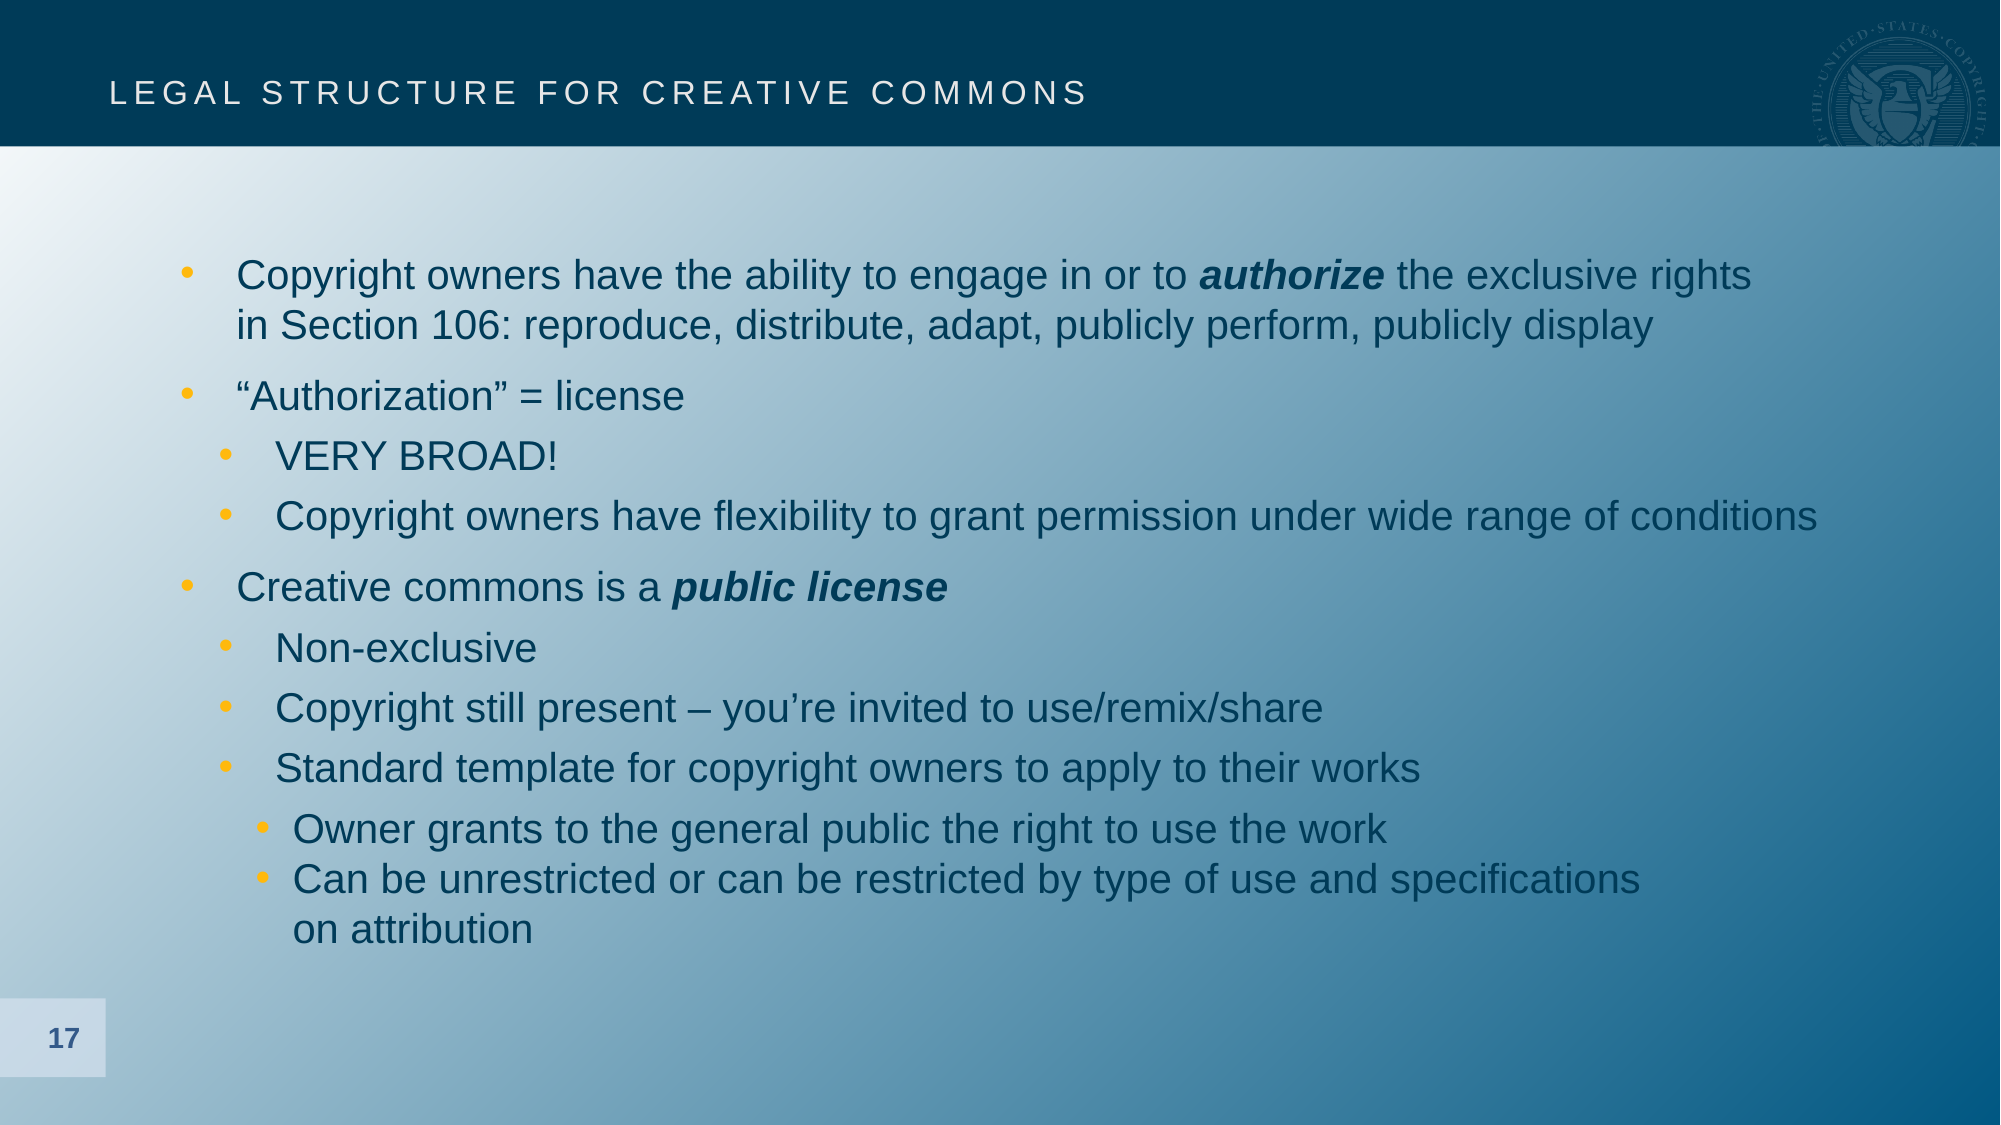

# LEGAL STRUCTURE FOR CREATIVE COMMONS
Copyright owners have the ability to engage in or to authorize the exclusive rights
in Section 106: reproduce, distribute, adapt, publicly perform, publicly display
“Authorization” = license
VERY BROAD!
Copyright owners have flexibility to grant permission under wide range of conditions
Creative commons is a public license
Non-exclusive
Copyright still present – you’re invited to use/remix/share
Standard template for copyright owners to apply to their works
Owner grants to the general public the right to use the work
Can be unrestricted or can be restricted by type of use and specifications
on attribution